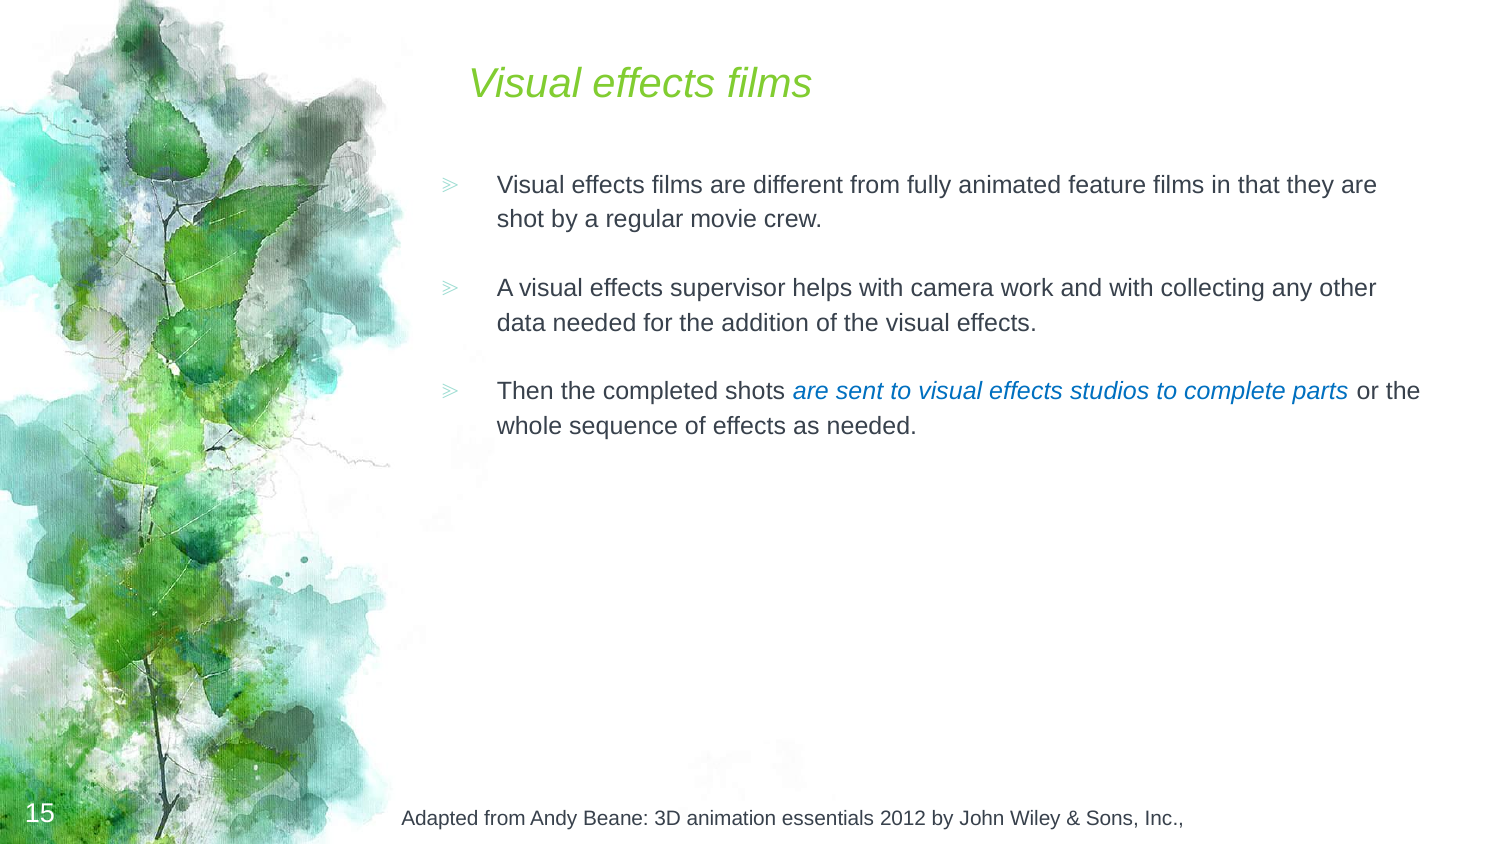

# Visual effects films
Visual effects films are different from fully animated feature films in that they are shot by a regular movie crew.

A visual effects supervisor helps with camera work and with collecting any other data needed for the addition of the visual effects.

Then the completed shots are sent to visual effects studios to complete parts or the whole sequence of effects as needed.
15
Adapted from Andy Beane: 3D animation essentials 2012 by John Wiley & Sons, Inc.,